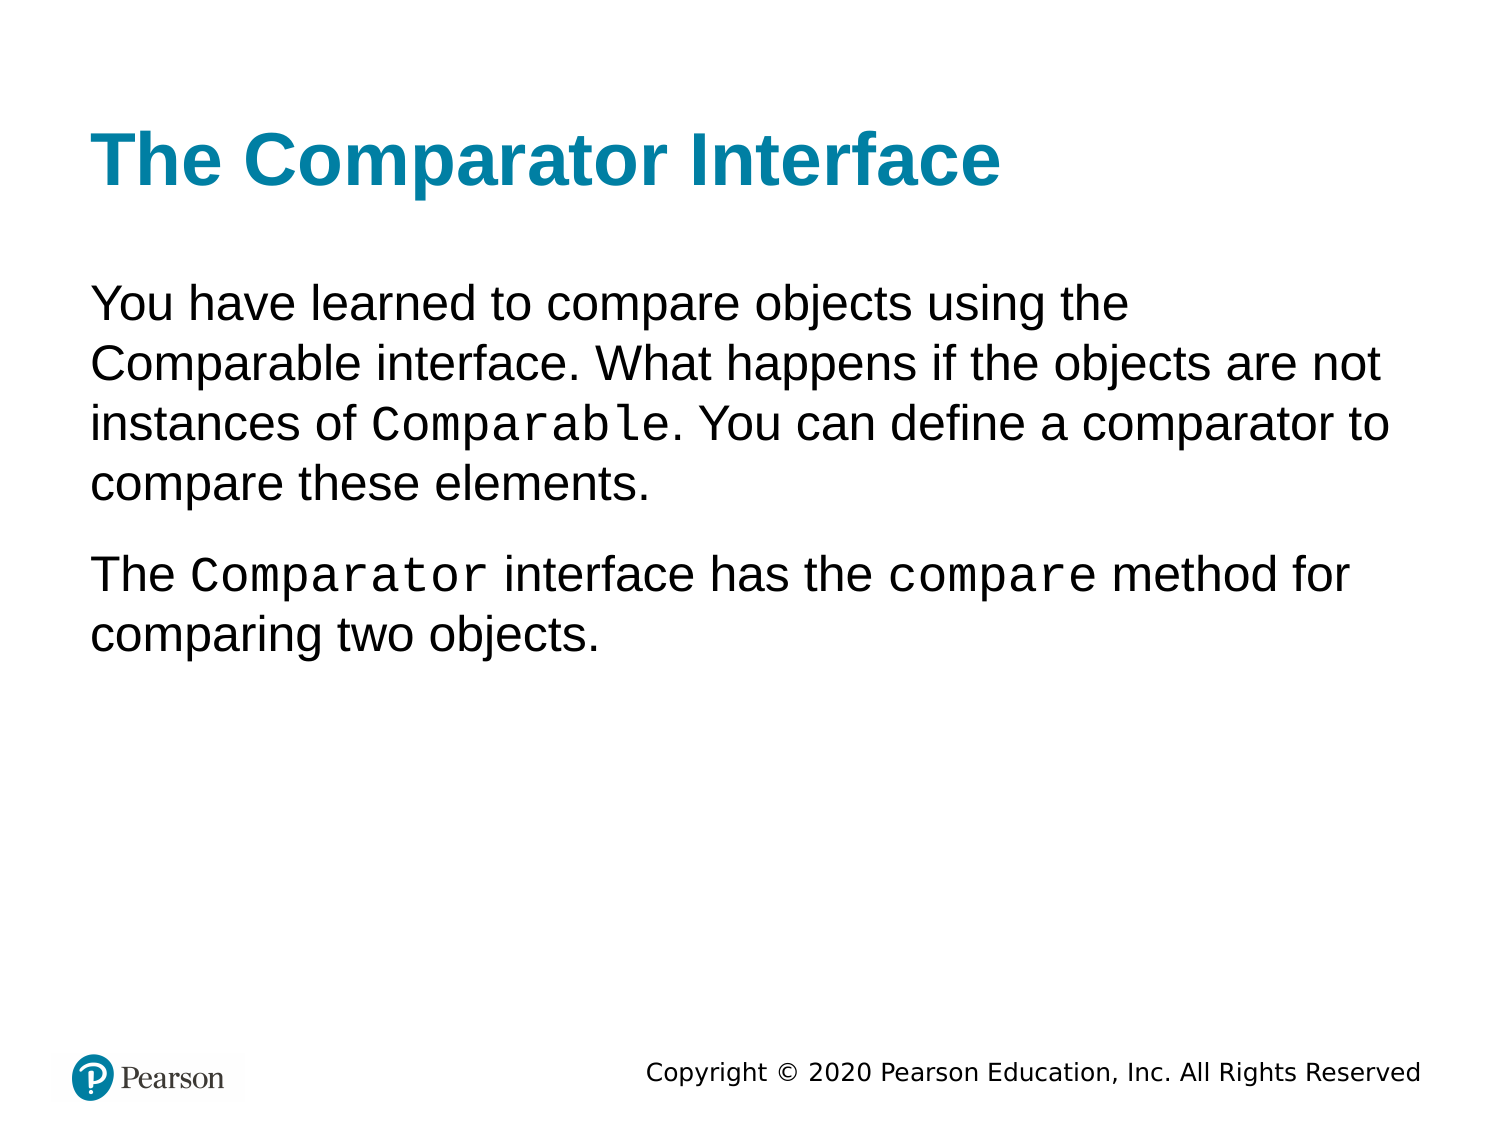

# The Comparator Interface
You have learned to compare objects using the Comparable interface. What happens if the objects are not instances of Comparable. You can define a comparator to compare these elements.
The Comparator interface has the compare method for comparing two objects.